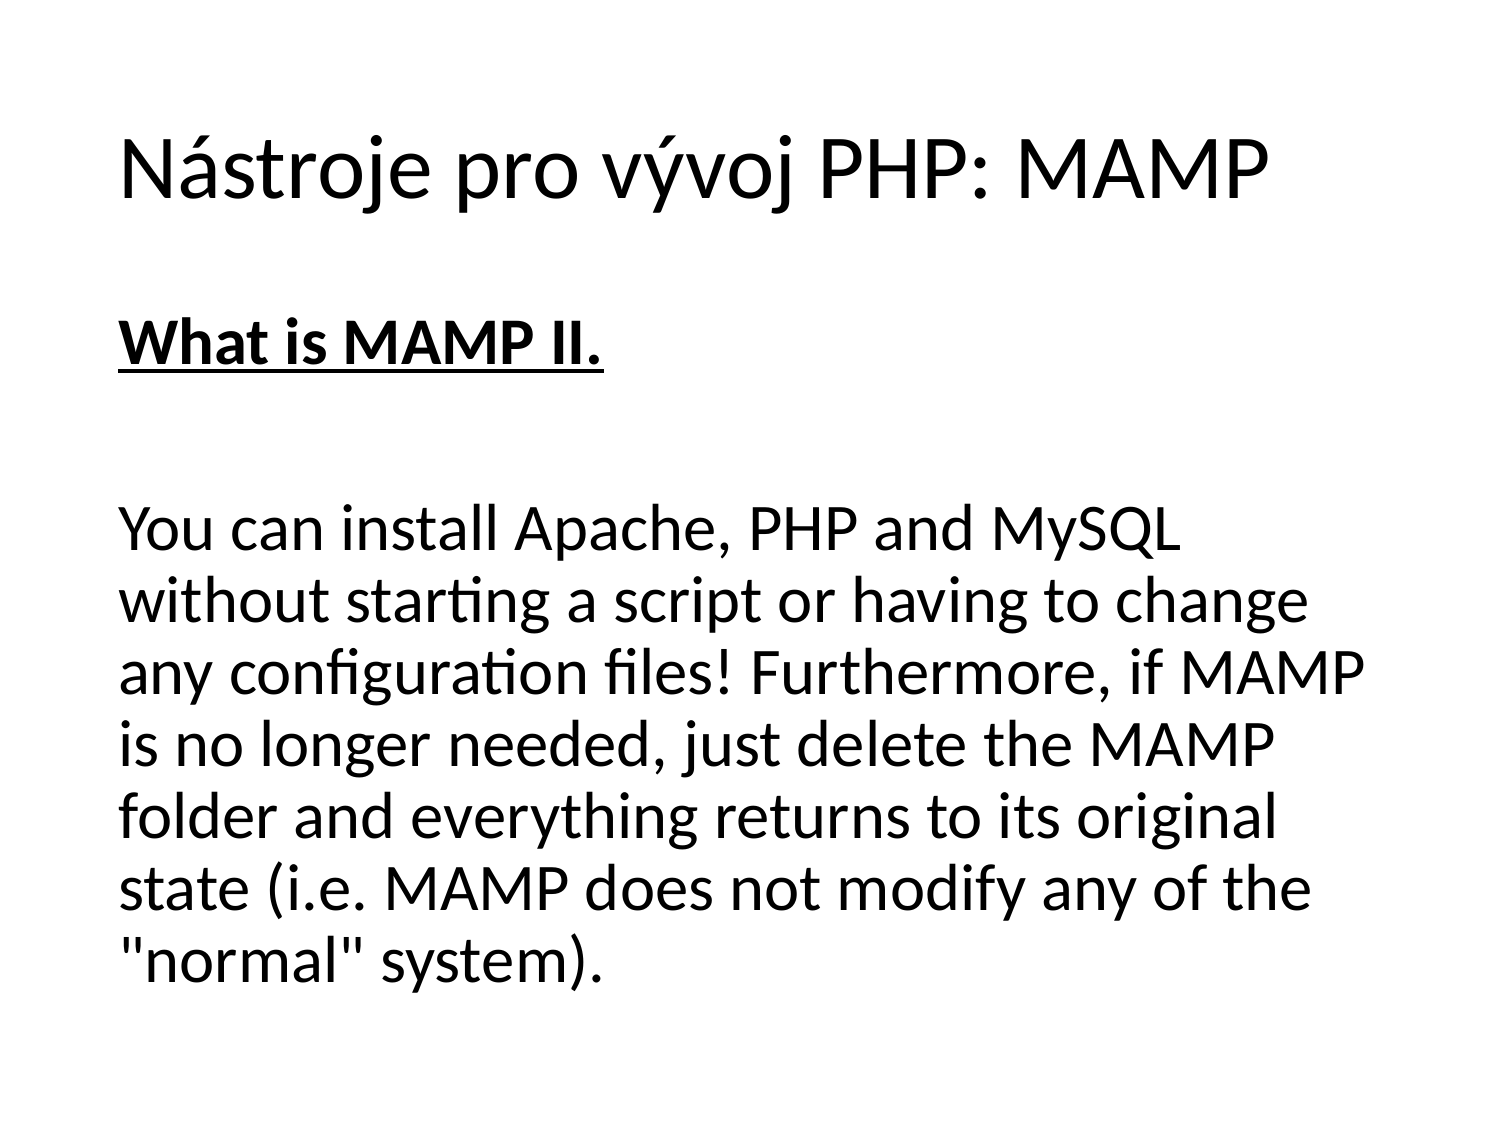

# Nástroje pro vývoj PHP: MAMP
What is MAMP II.

You can install Apache, PHP and MySQL without starting a script or having to change any configuration files! Furthermore, if MAMP is no longer needed, just delete the MAMP folder and everything returns to its original state (i.e. MAMP does not modify any of the "normal" system).